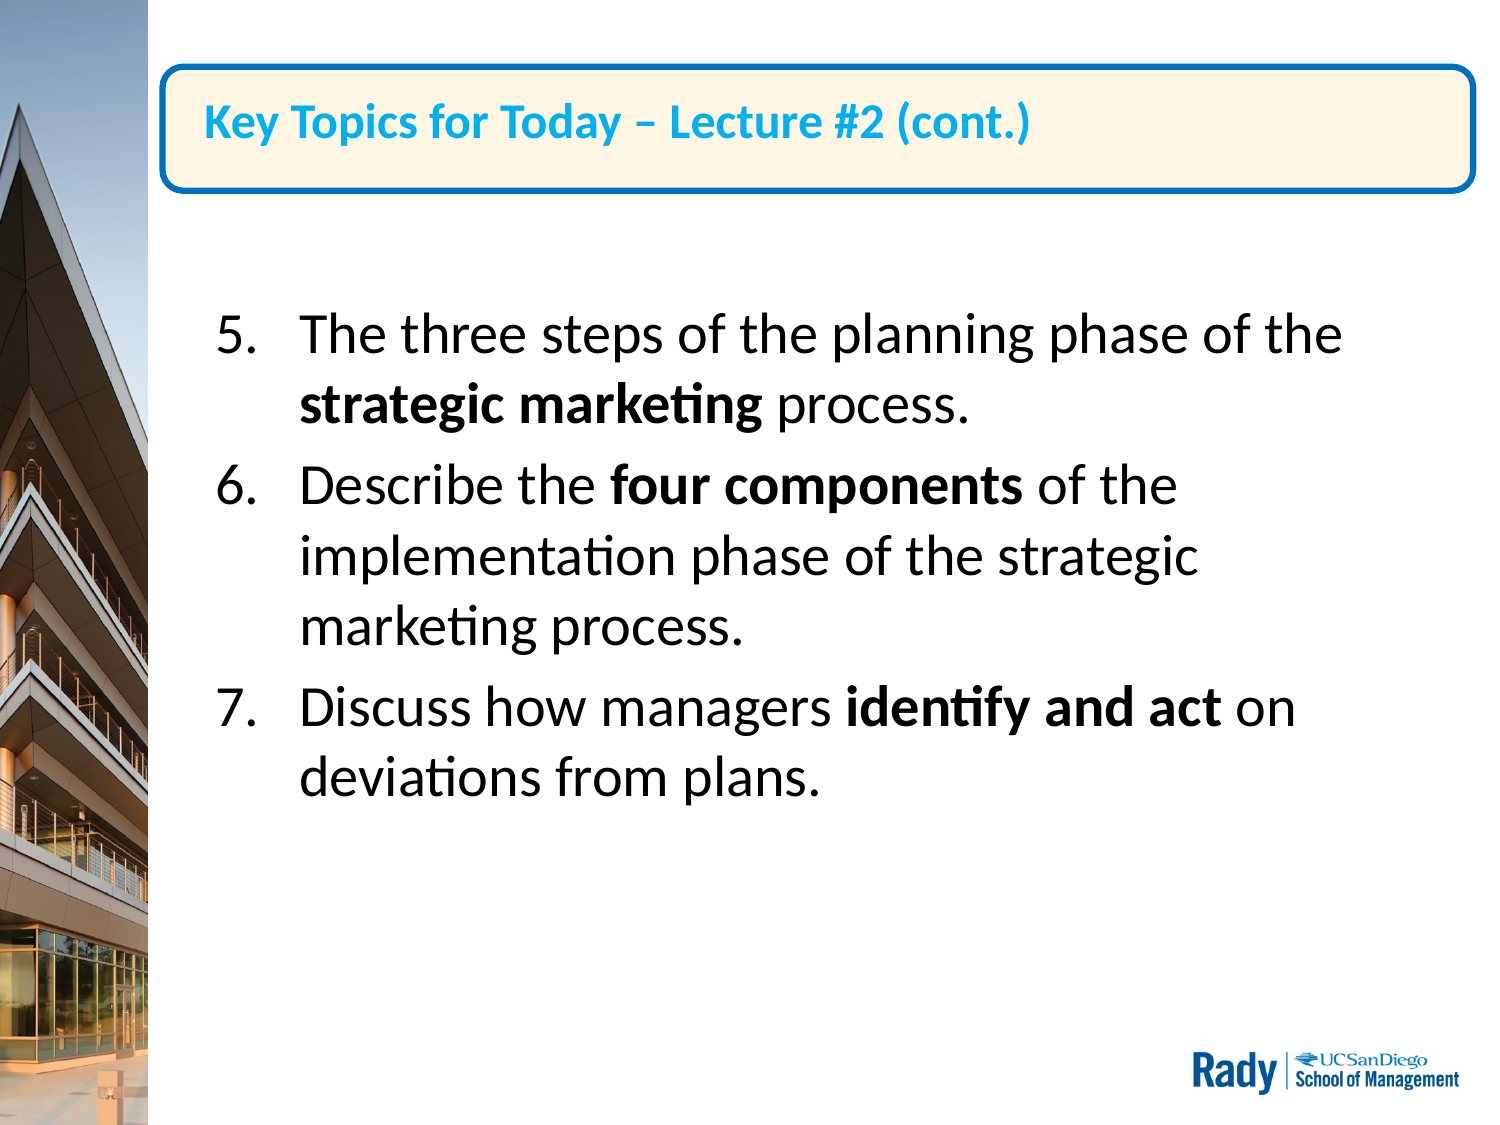

Key Topics for Today – Lecture #2 (cont.)
The three steps of the planning phase of the strategic marketing process.
Describe the four components of the implementation phase of the strategic marketing process.
Discuss how managers identify and act on deviations from plans.